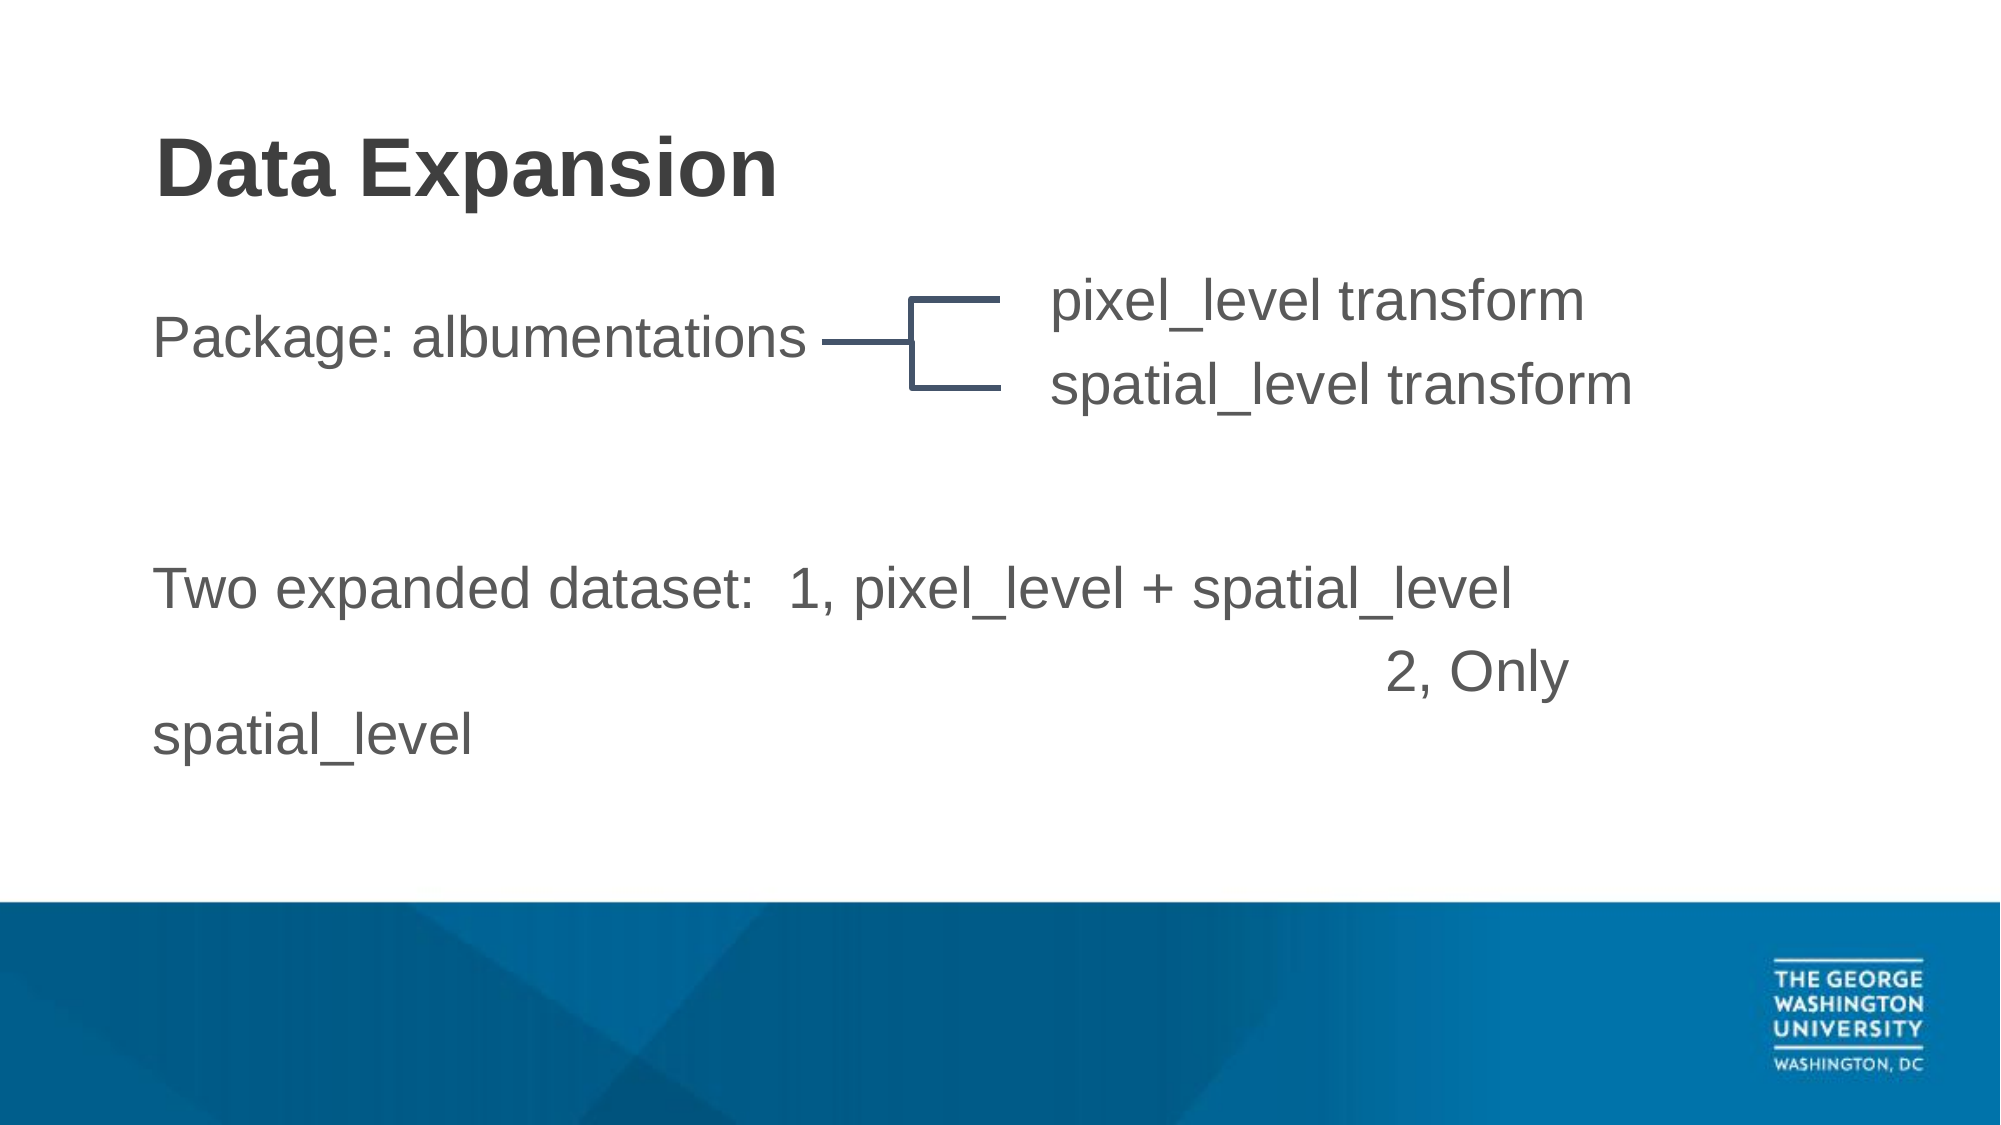

# Data Expansion
pixel_level transform
spatial_level transform
Package: albumentations

Two expanded dataset:  1, pixel_level + spatial_level
				 				  2, Only spatial_level